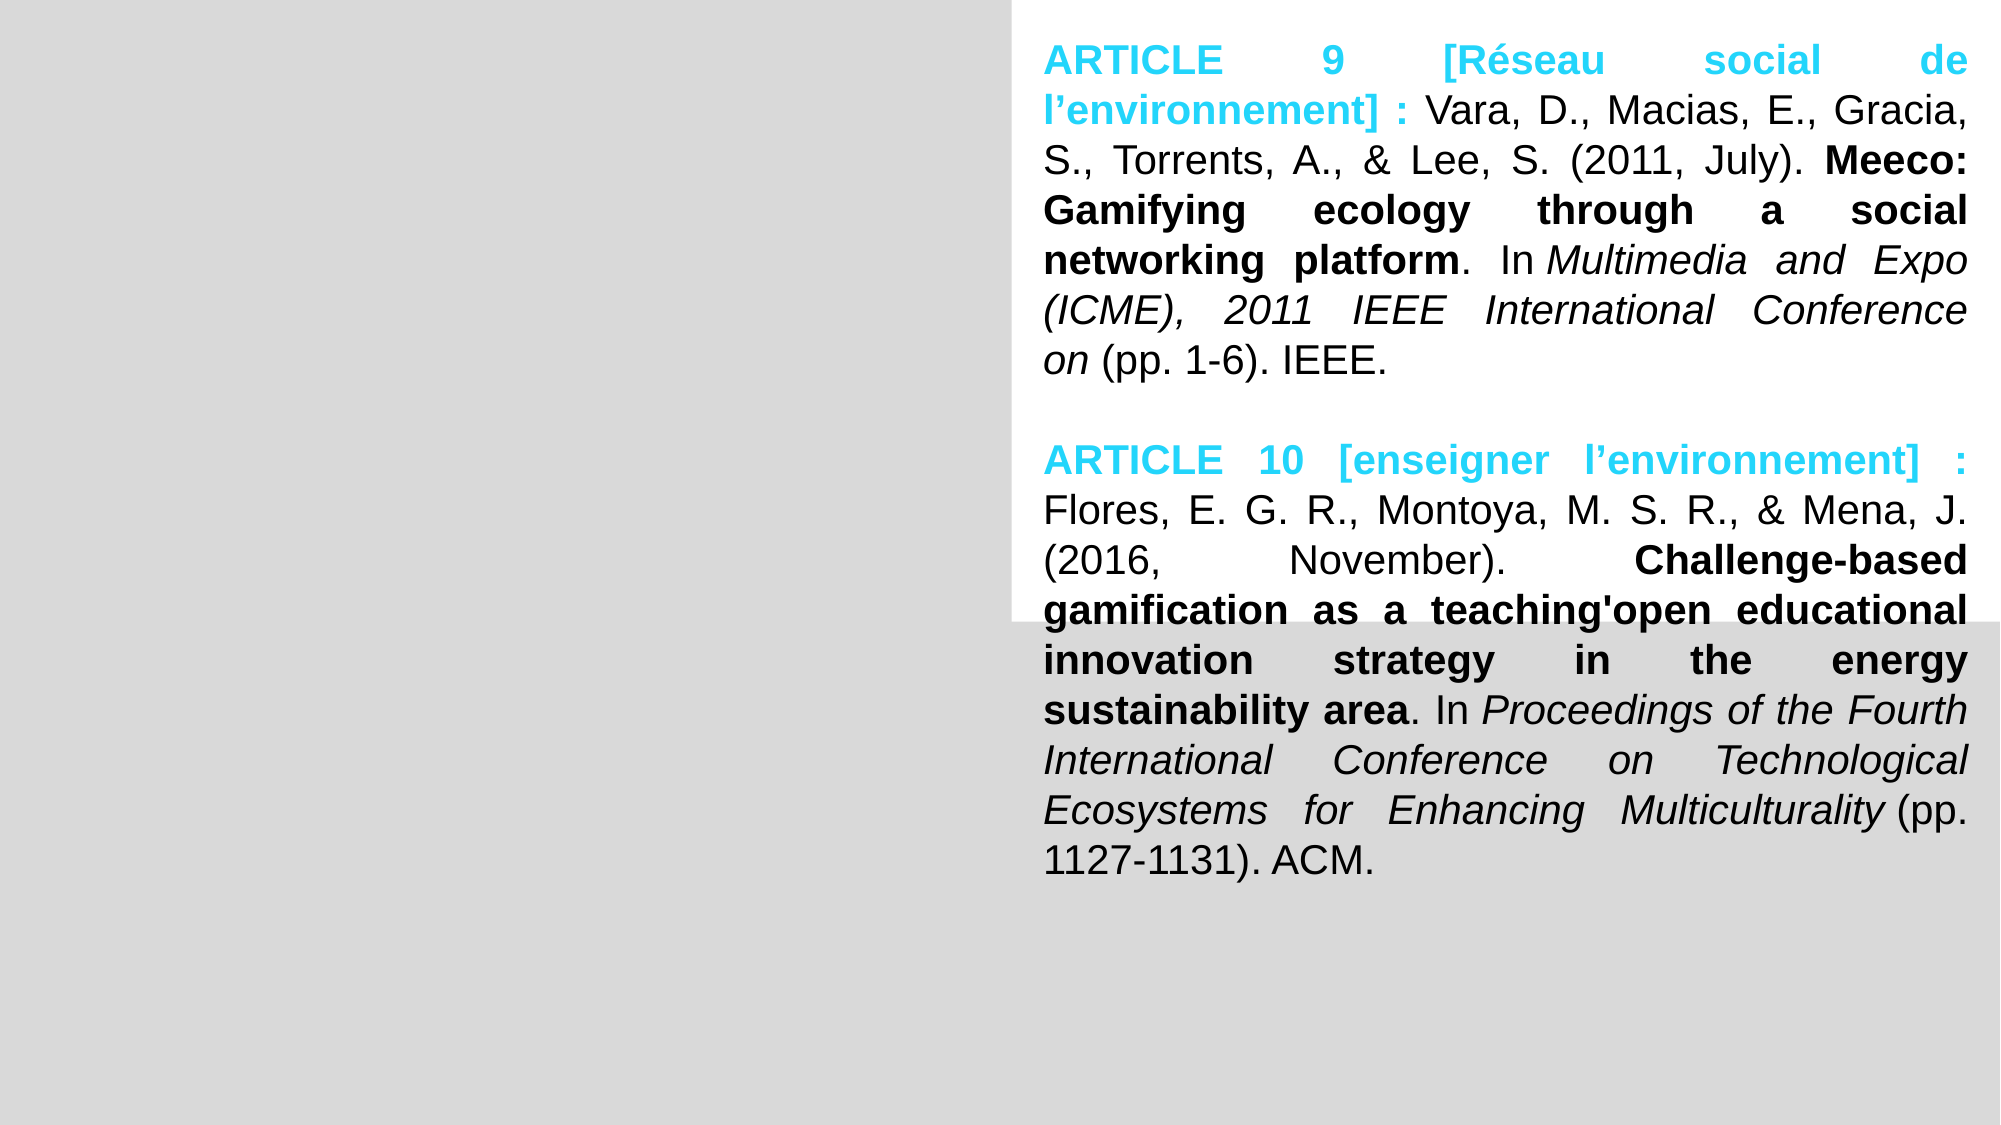

ARTICLE 9 [Réseau social de l’environnement] : Vara, D., Macias, E., Gracia, S., Torrents, A., & Lee, S. (2011, July). Meeco: Gamifying ecology through a social networking platform. In Multimedia and Expo (ICME), 2011 IEEE International Conference on (pp. 1-6). IEEE.

ARTICLE 10 [enseigner l’environnement] : Flores, E. G. R., Montoya, M. S. R., & Mena, J. (2016, November). Challenge-based gamification as a teaching'open educational innovation strategy in the energy sustainability area. In Proceedings of the Fourth International Conference on Technological Ecosystems for Enhancing Multiculturality (pp. 1127-1131). ACM.